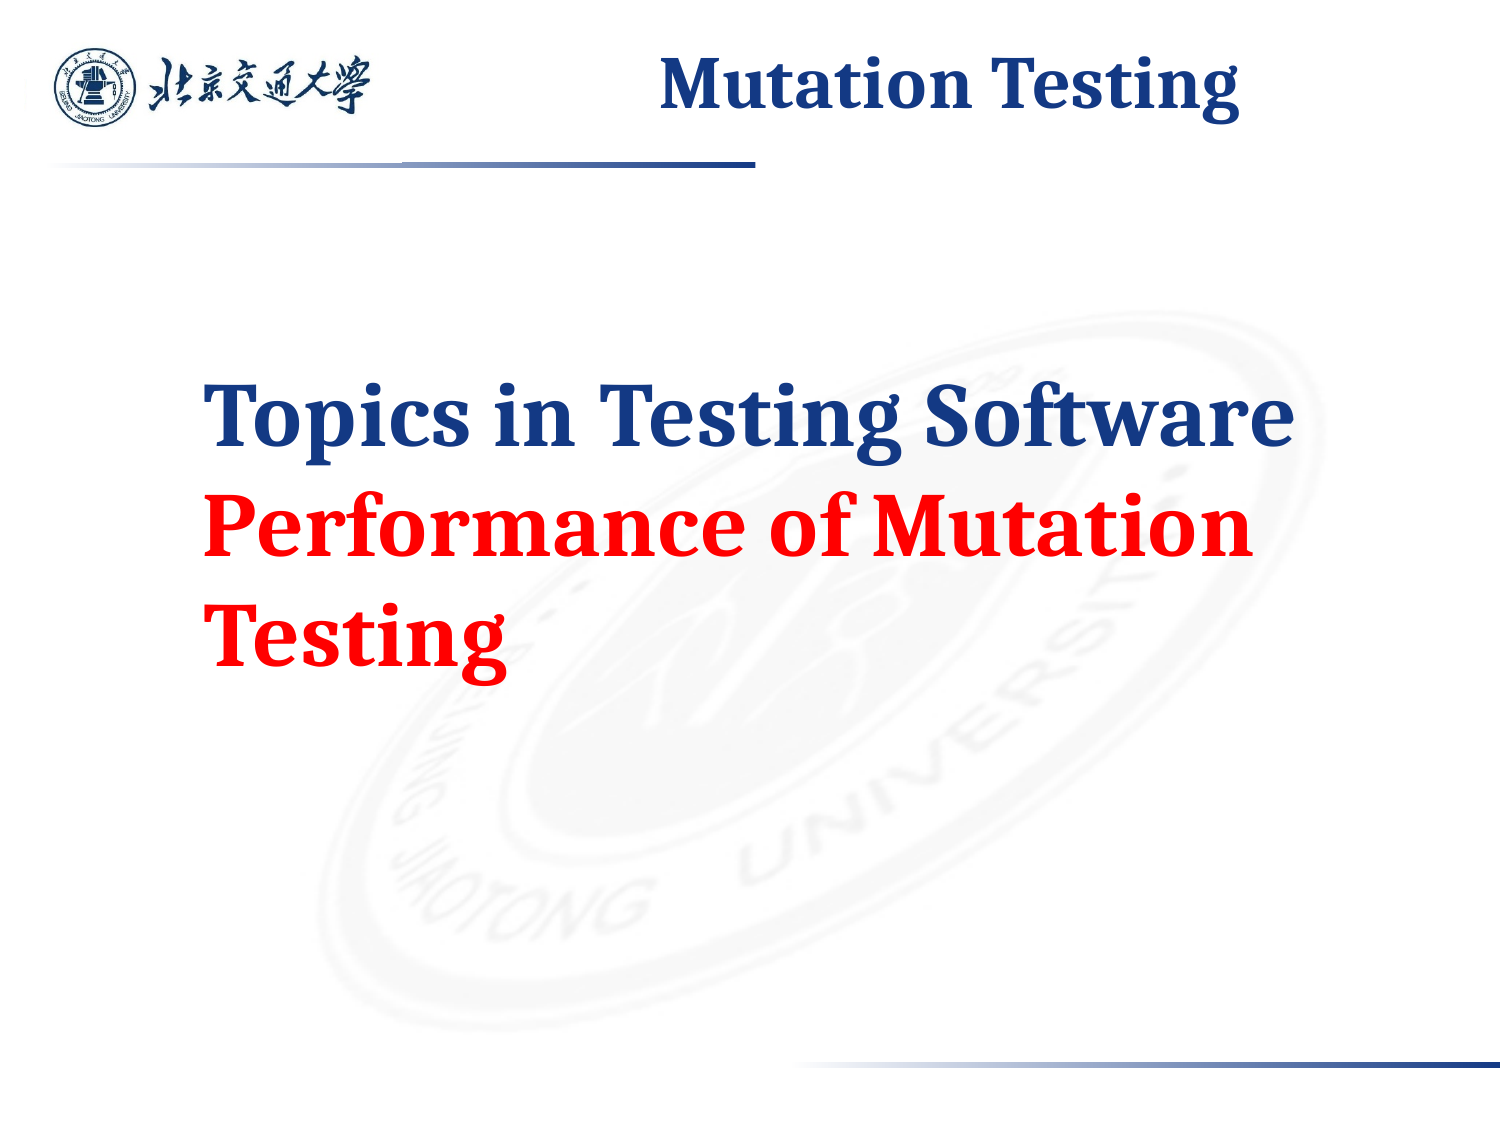

# Mutation Testing
Topics in Testing Software
Performance of Mutation Testing